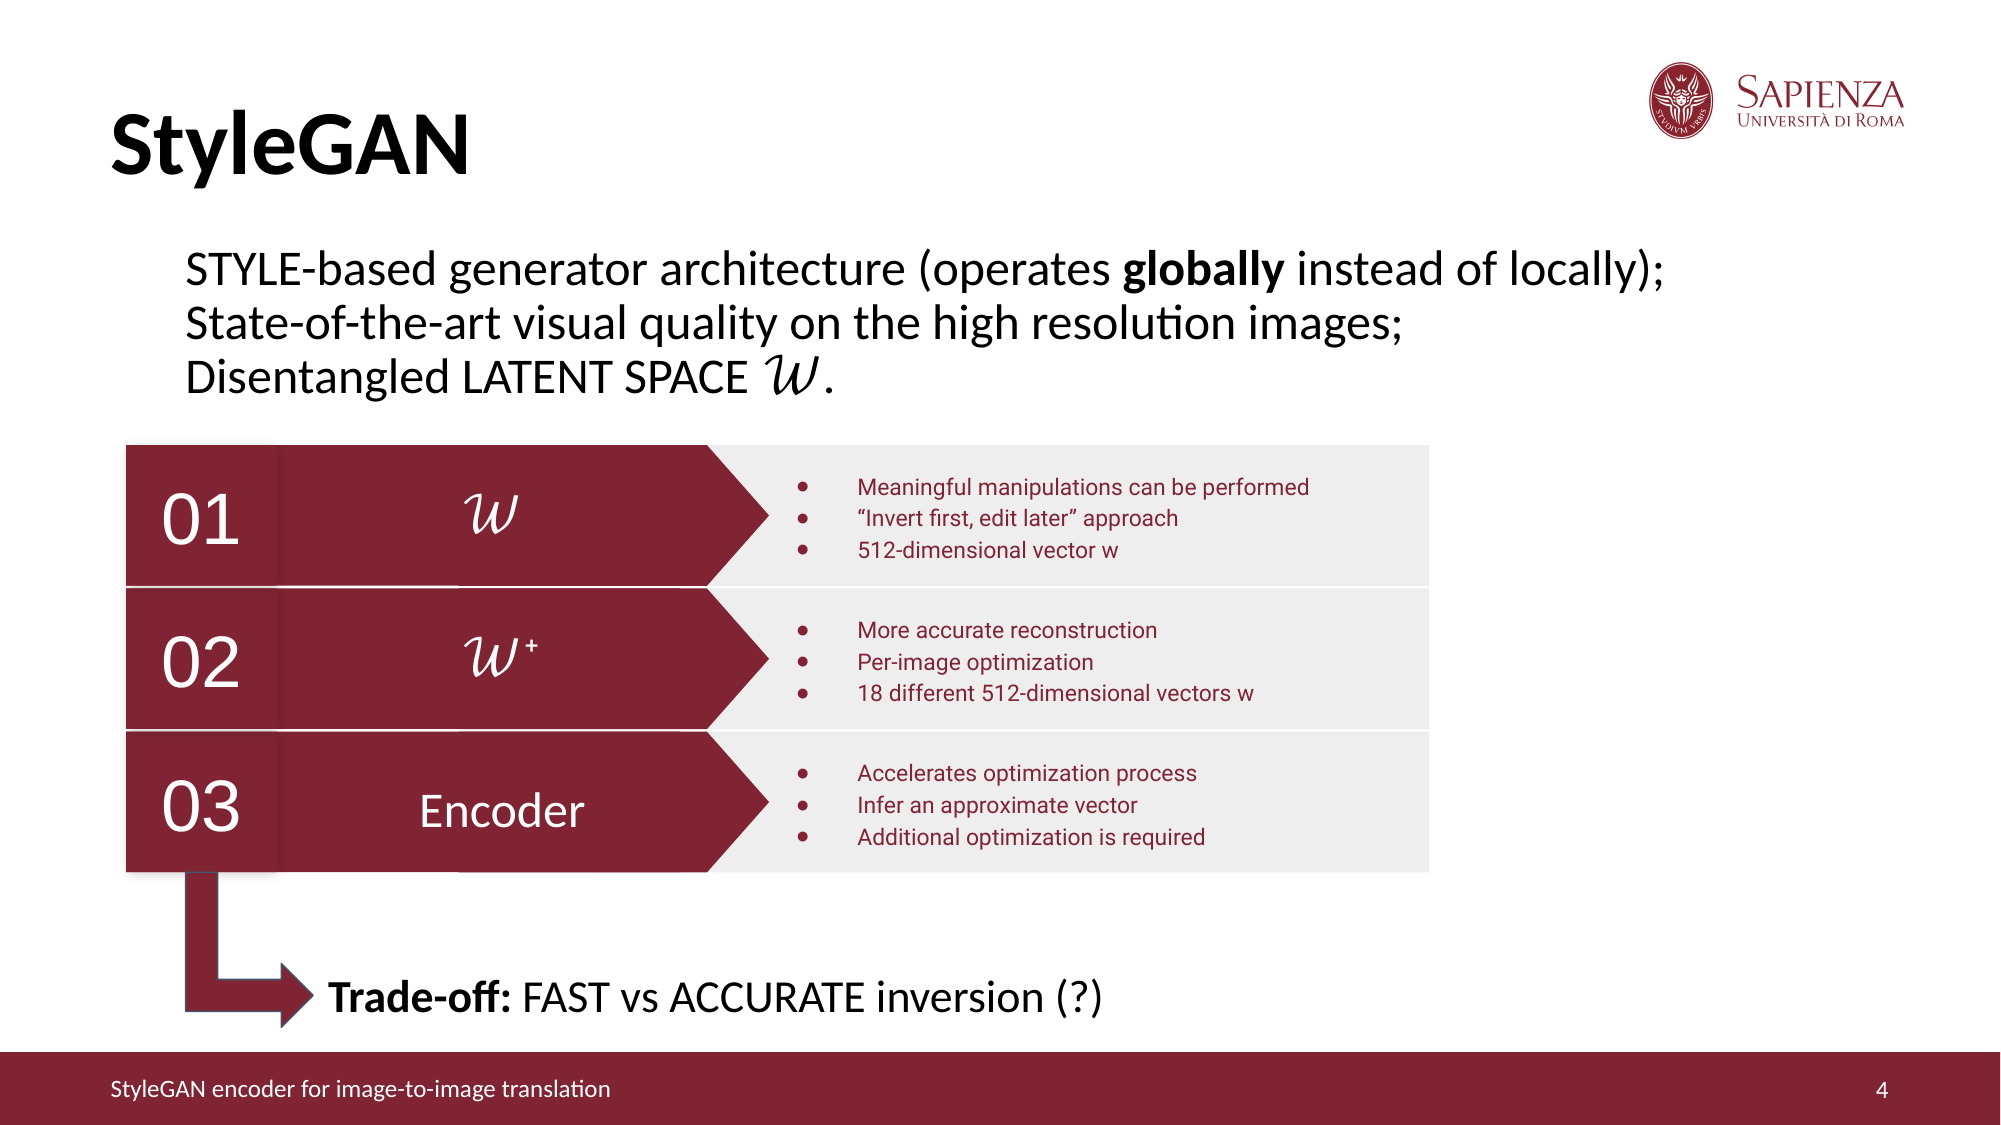

# StyleGAN
STYLE-based generator architecture (operates globally instead of locally);
State-of-the-art visual quality on the high resolution images;
Disentangled LATENT SPACE 𝒲.

01

Meaningful manipulations can be performed
“Invert first, edit later” approach
512-dimensional vector w
𝒲

02

More accurate reconstruction
Per-image optimization
18 different 512-dimensional vectors w
𝒲⁺

03

Accelerates optimization process
Infer an approximate vector
Additional optimization is required
Encoder

Trade-off: FAST vs ACCURATE inversion (?)
4
StyleGAN encoder for image-to-image translation